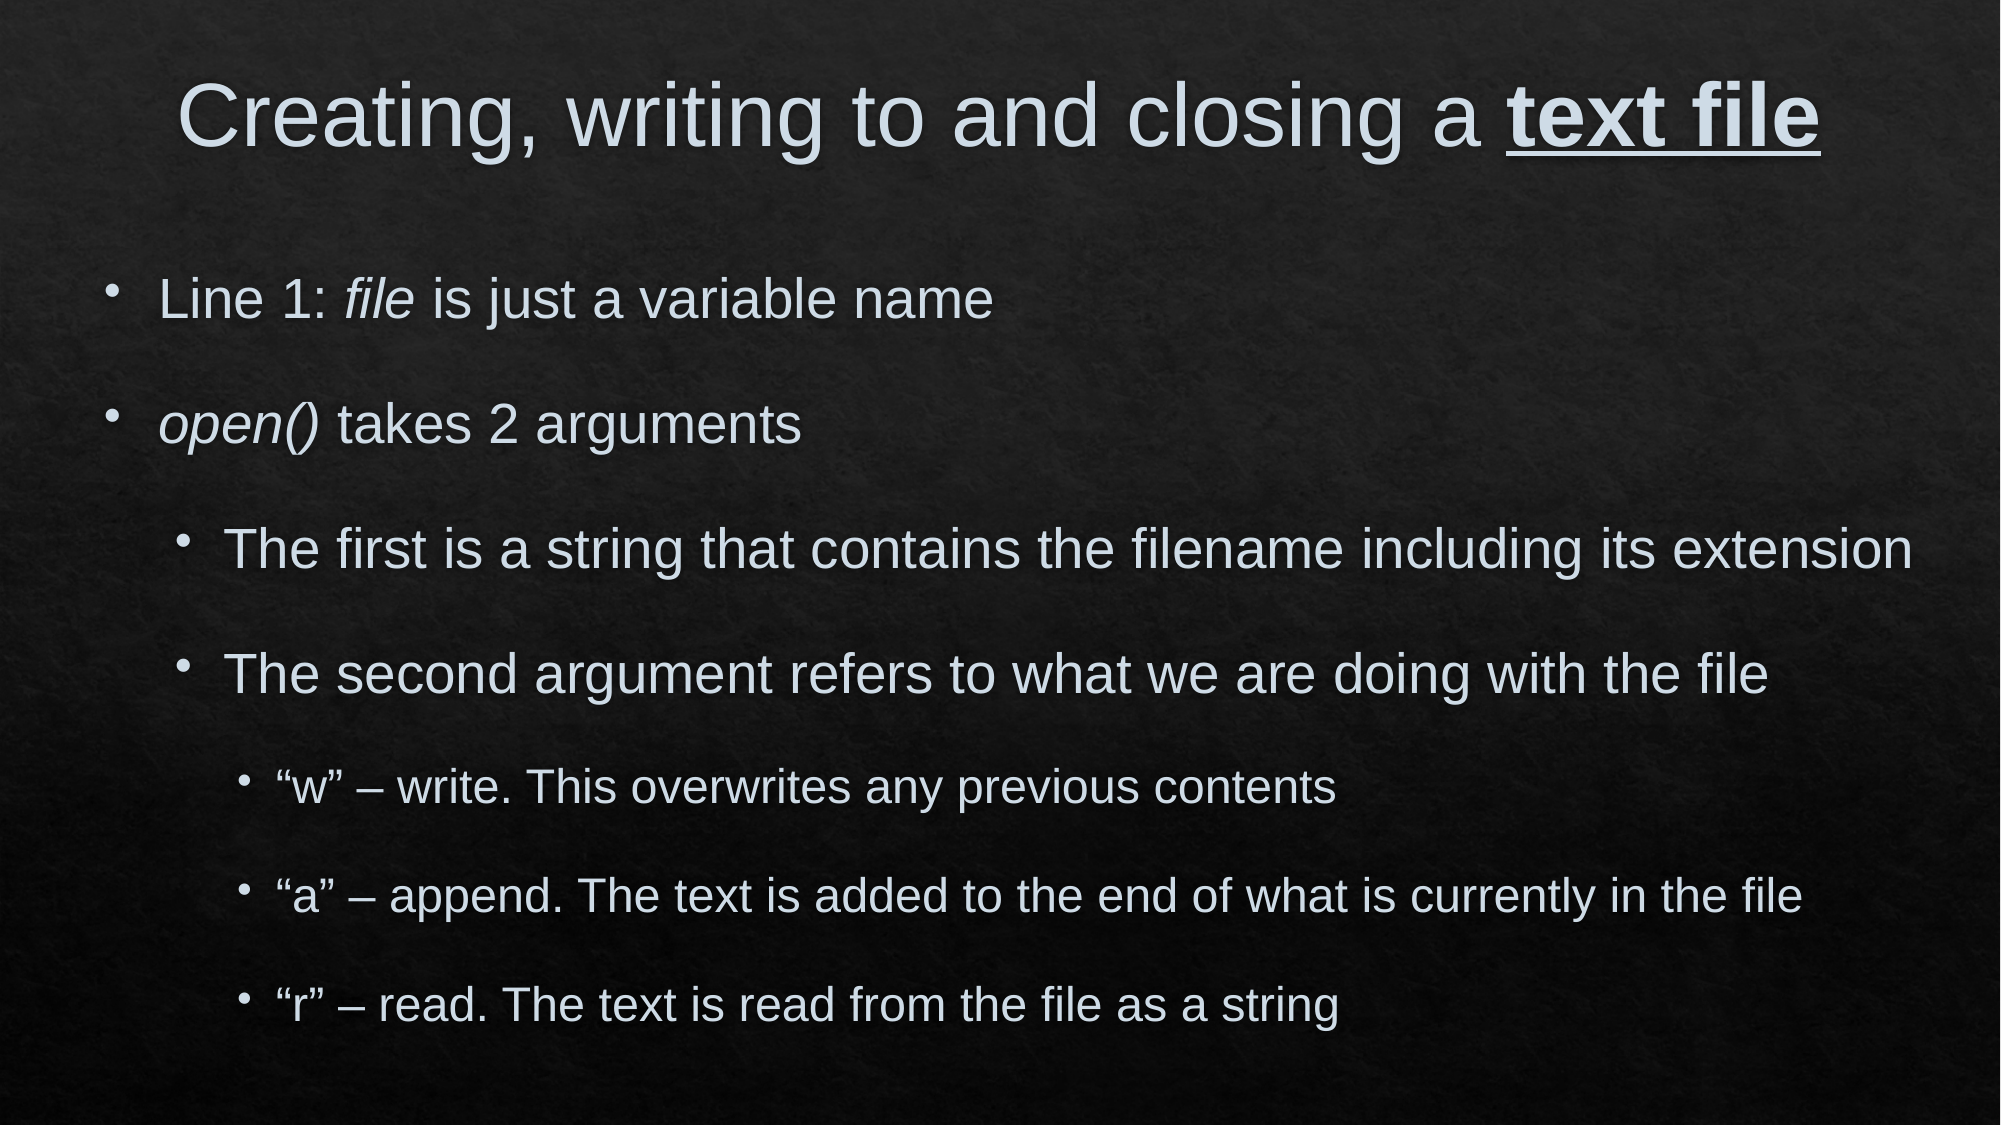

# Creating, writing to and closing a text file
Line 1: file is just a variable name
open() takes 2 arguments
The first is a string that contains the filename including its extension
The second argument refers to what we are doing with the file
“w” – write. This overwrites any previous contents
“a” – append. The text is added to the end of what is currently in the file
“r” – read. The text is read from the file as a string